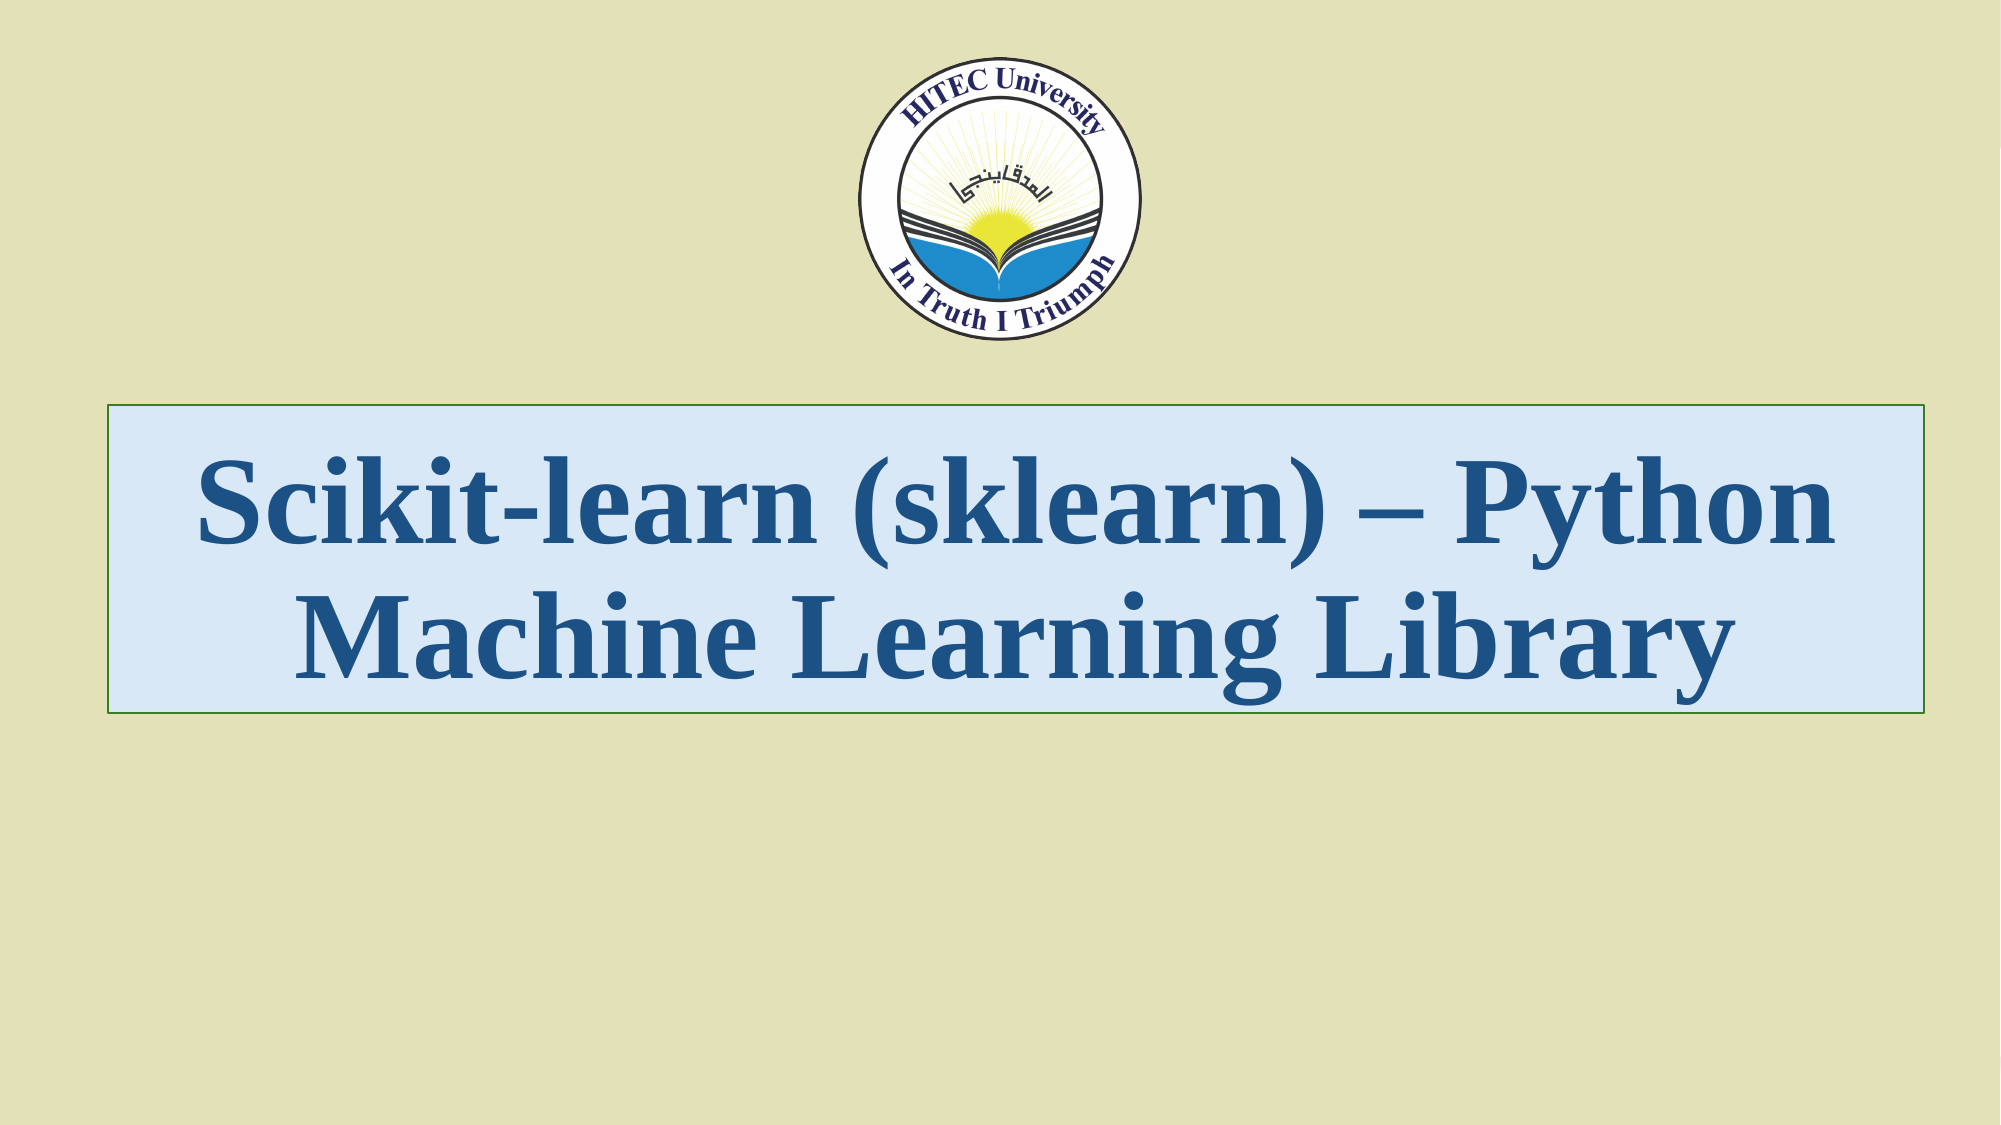

# Scikit-learn (sklearn) – Python Machine Learning Library